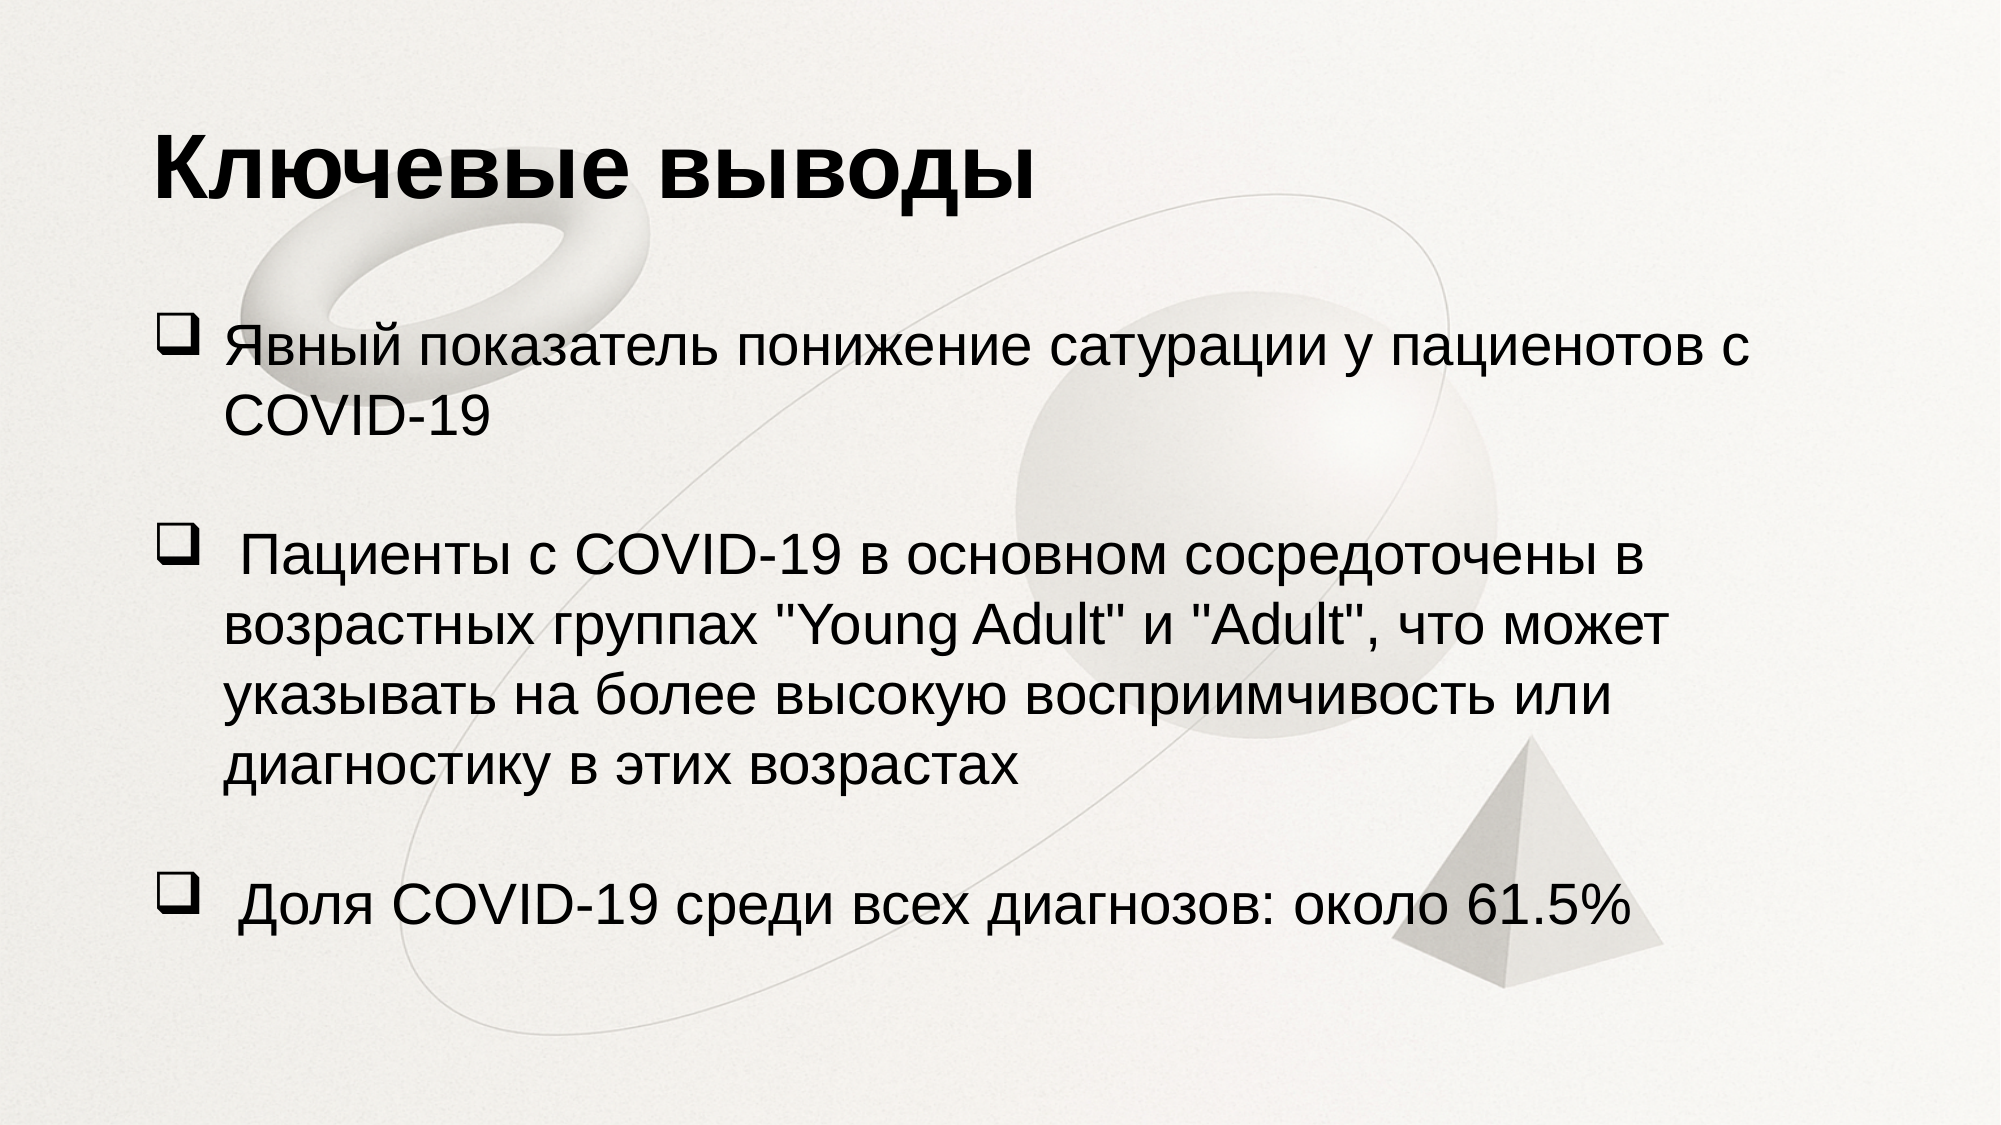

# Ключевые выводы
Явный показатель понижение сатурации у пациенотов с COVID-19

 Пациенты с COVID-19 в основном сосредоточены в возрастных группах "Young Adult" и "Adult", что может указывать на более высокую восприимчивость или диагностику в этих возрастах

﻿ Доля COVID-19 среди всех диагнозов: около 61.5%